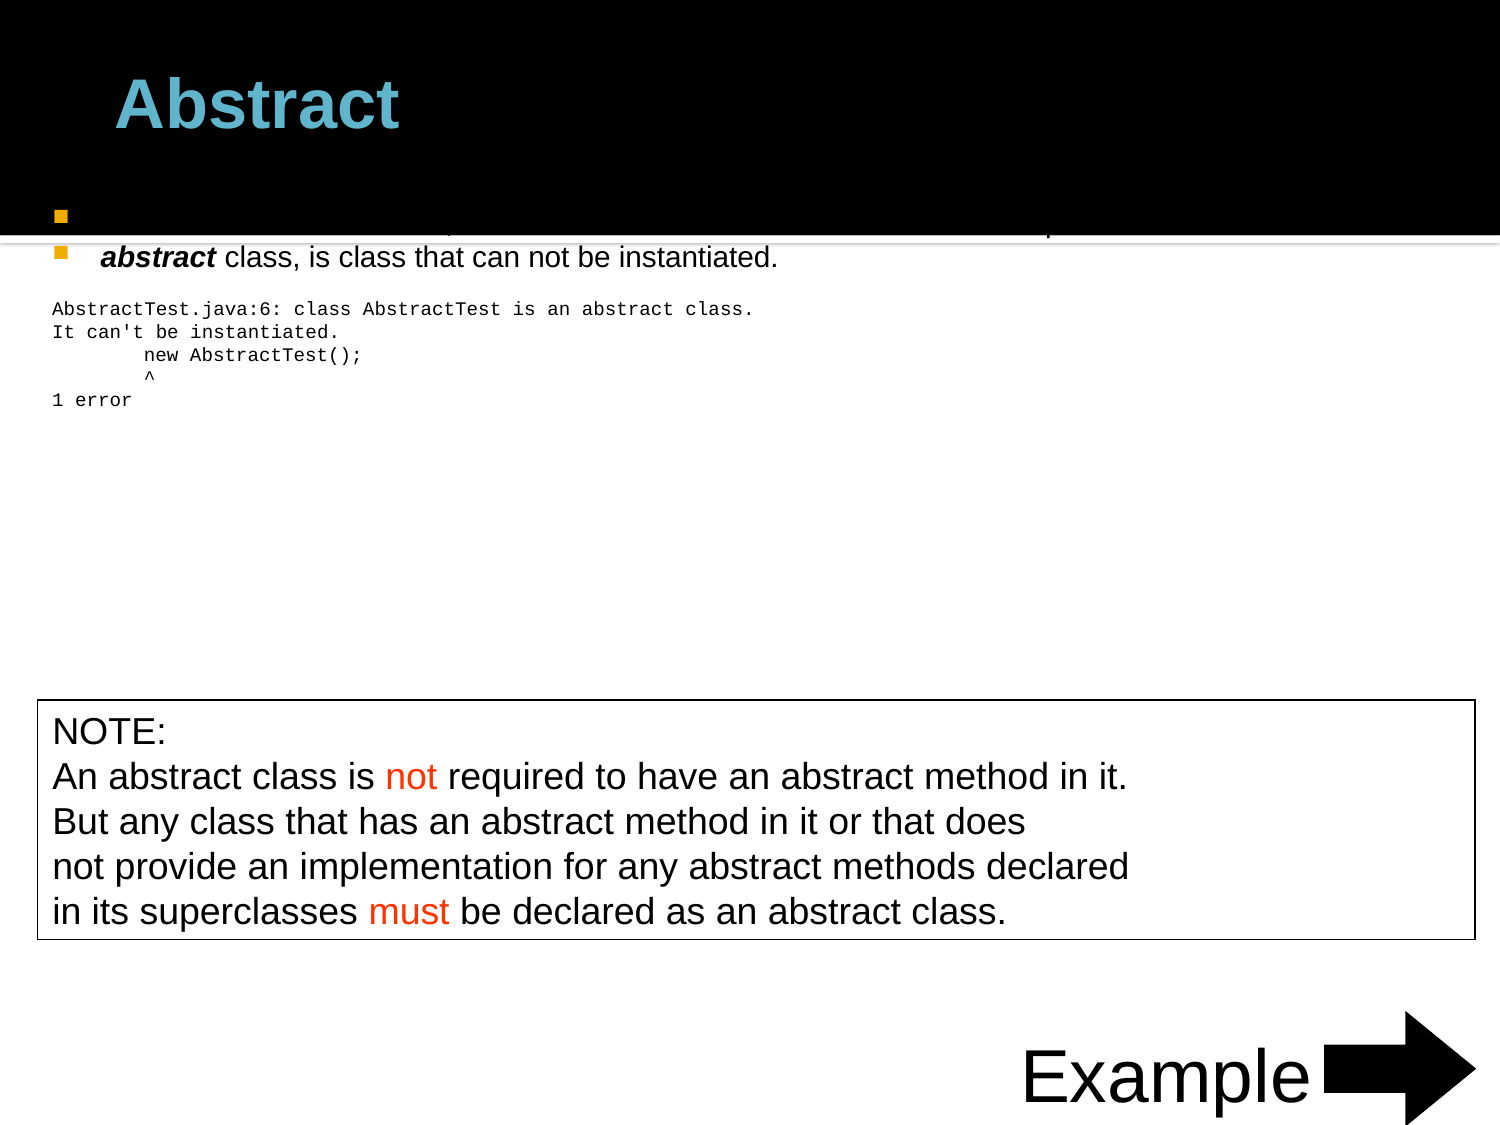

# Abstract
abstract member function, means that the function does not have an implementation.
abstract class, is class that can not be instantiated.

AbstractTest.java:6: class AbstractTest is an abstract class.
It can't be instantiated.
        new AbstractTest();
        ^
1 error

NOTE:
An abstract class is not required to have an abstract method in it.
But any class that has an abstract method in it or that does
not provide an implementation for any abstract methods declared
in its superclasses must be declared as an abstract class.

Example